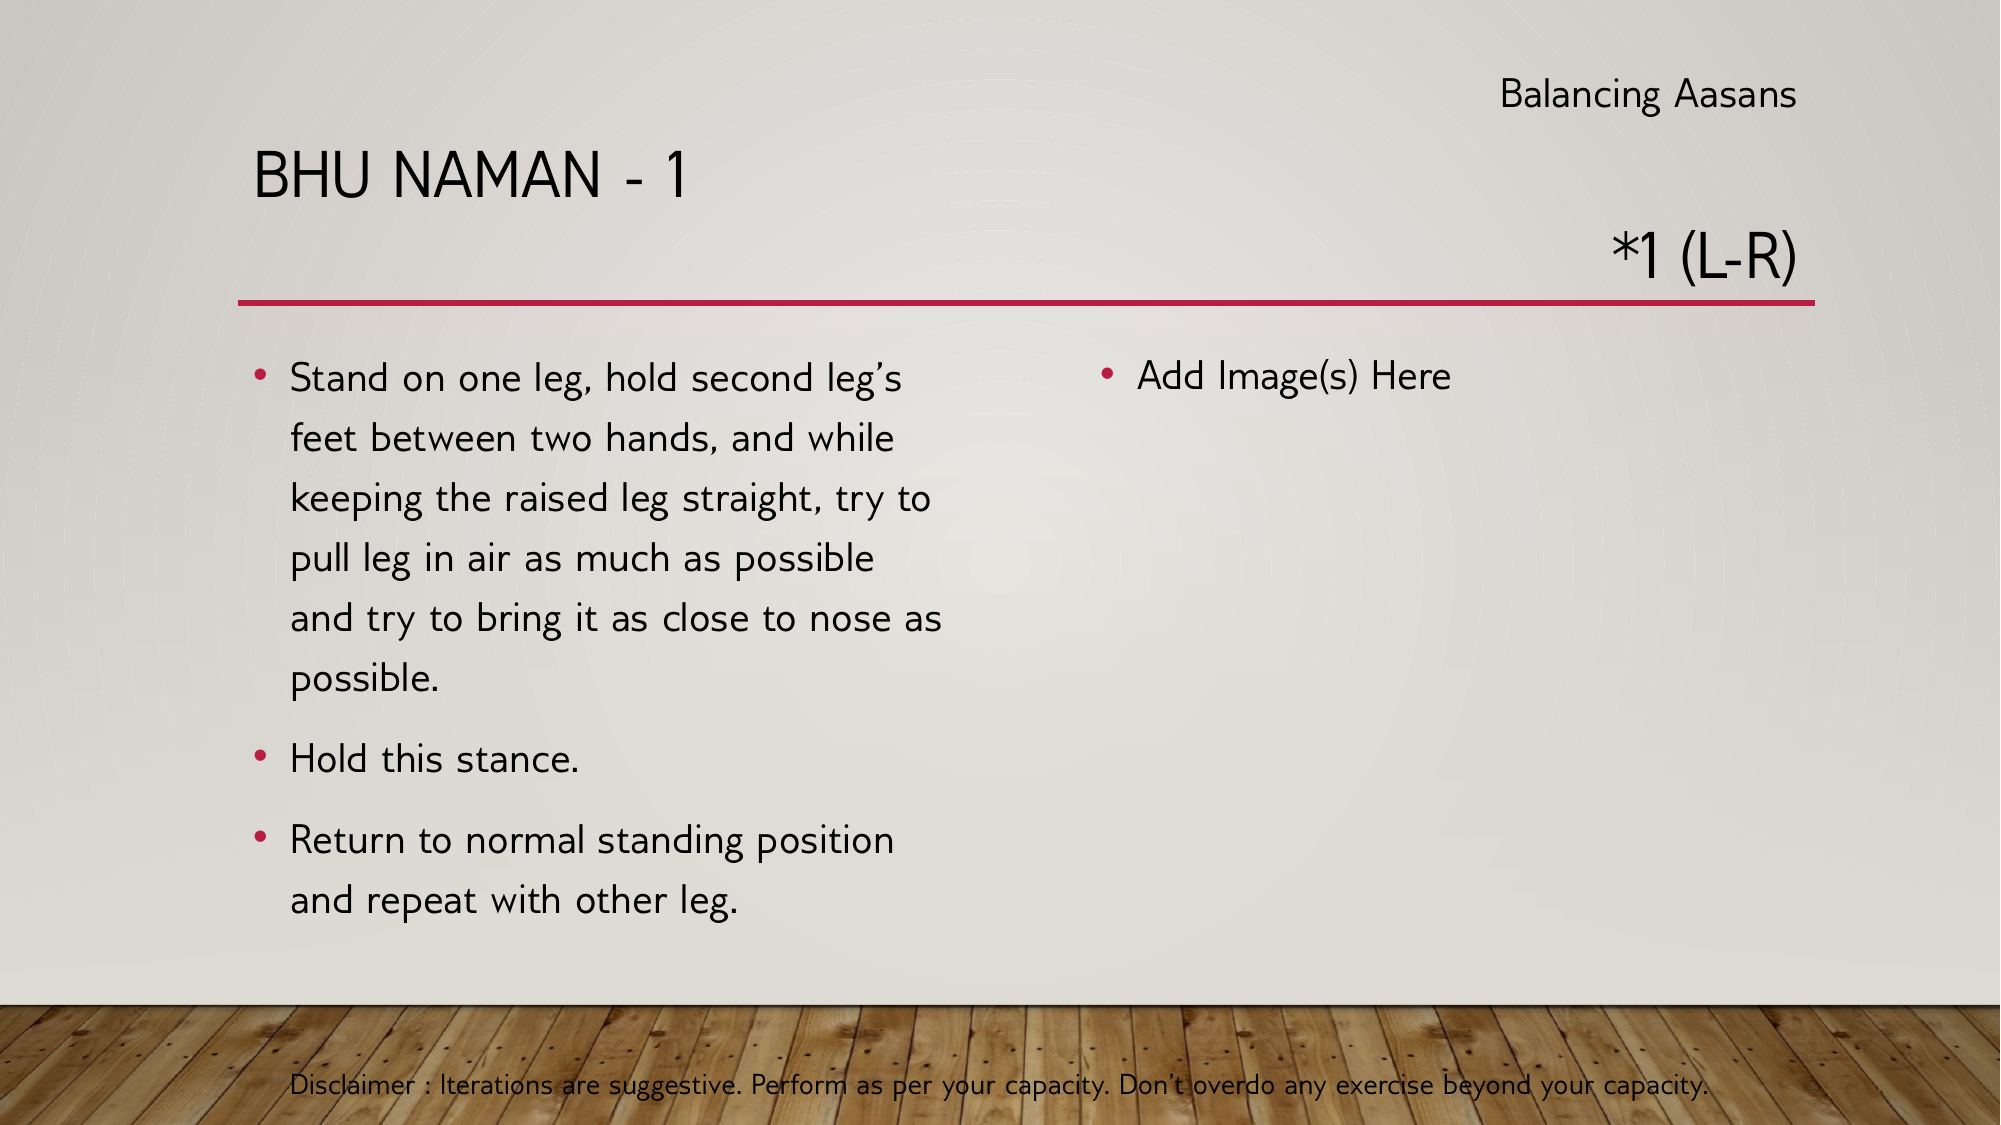

Balancing Aasans
# Bhu Naman - 1
*1 (L-R)
Add Image(s) Here

Stand on one leg, hold second leg’s feet between two hands, and while keeping the raised leg straight, try to pull leg in air as much as possible and try to bring it as close to nose as possible.
Hold this stance.
Return to normal standing position and repeat with other leg.
Disclaimer : Iterations are suggestive. Perform as per your capacity. Don’t overdo any exercise beyond your capacity.